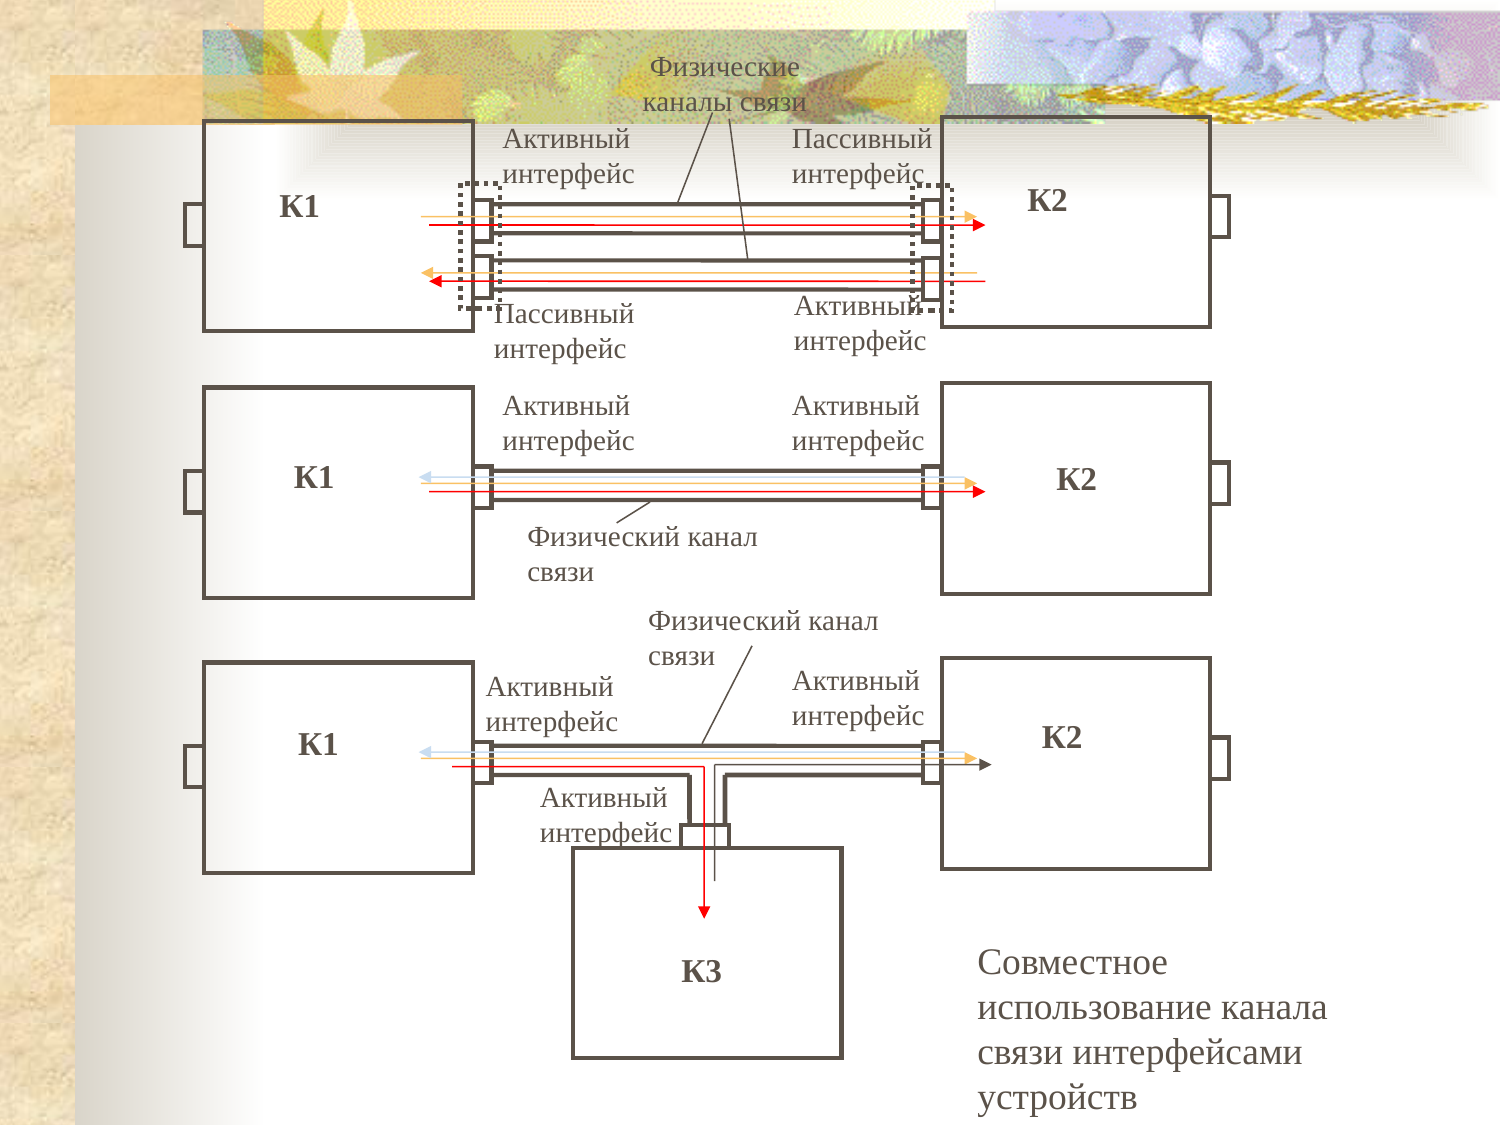

Физические каналы связи
Активный интерфейс

Пассивный интерфейс

К2
К1

Активный интерфейс

Пассивный интерфейс

Активный интерфейс
Активный интерфейс

К1
К2

Физический канал связи
Физический канал связи

Активный интерфейс

Активный интерфейс

К2
К1

Активный интерфейс

Совместное использование канала связи интерфейсами устройств
К3